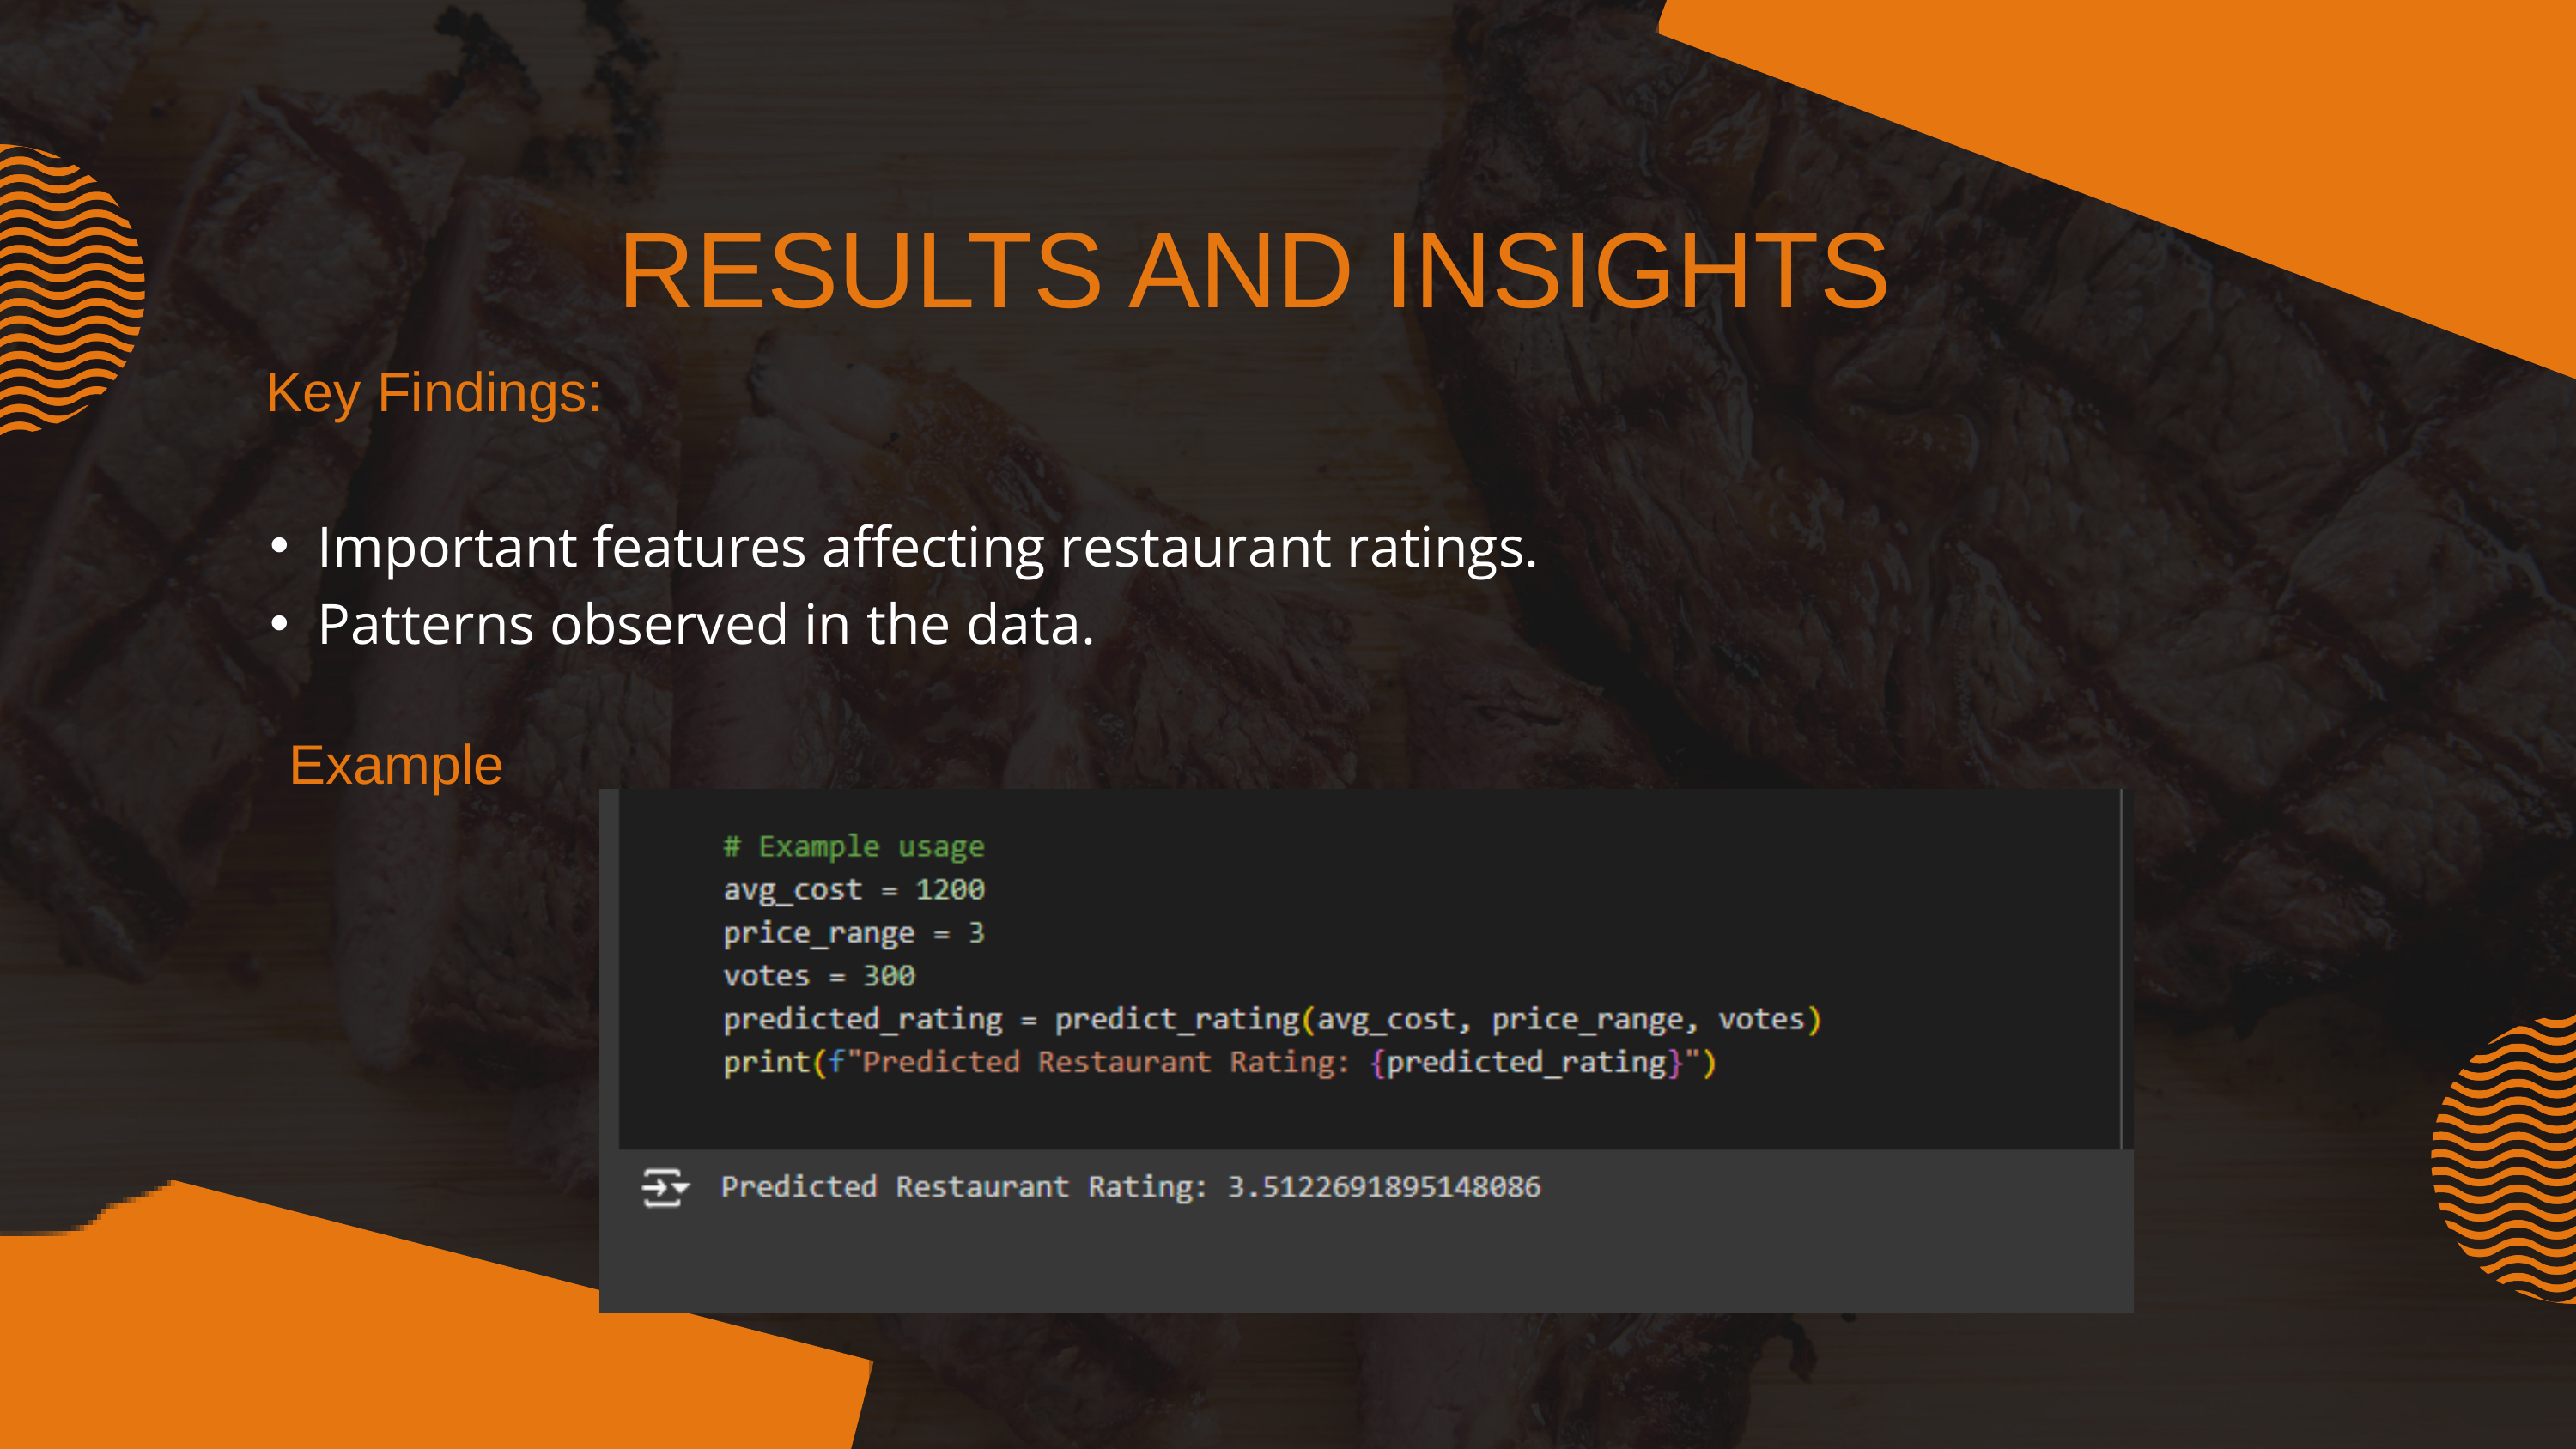

RESULTS AND INSIGHTS
   Key Findings:

Important features affecting restaurant ratings.
Patterns observed in the data.

Example